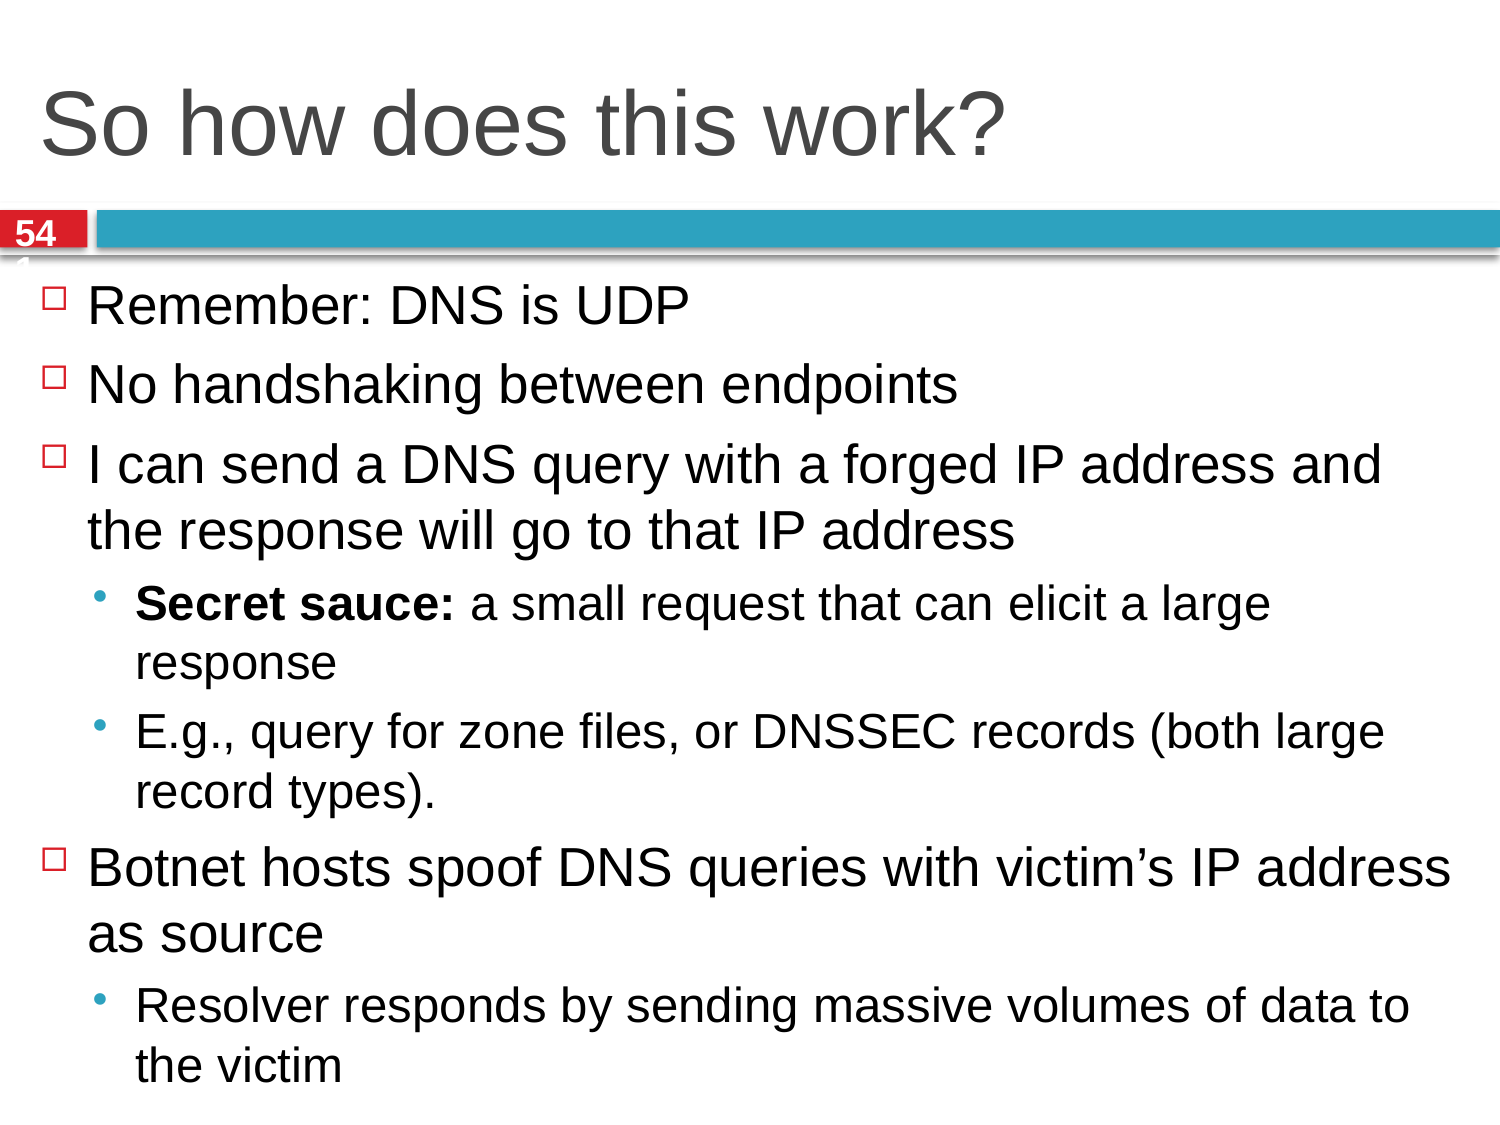

# So how does this work?
541
Remember: DNS is UDP
No handshaking between endpoints
I can send a DNS query with a forged IP address and the response will go to that IP address
Secret sauce: a small request that can elicit a large response
E.g., query for zone files, or DNSSEC records (both large record types).
Botnet hosts spoof DNS queries with victim’s IP address as source
Resolver responds by sending massive volumes of data to the victim